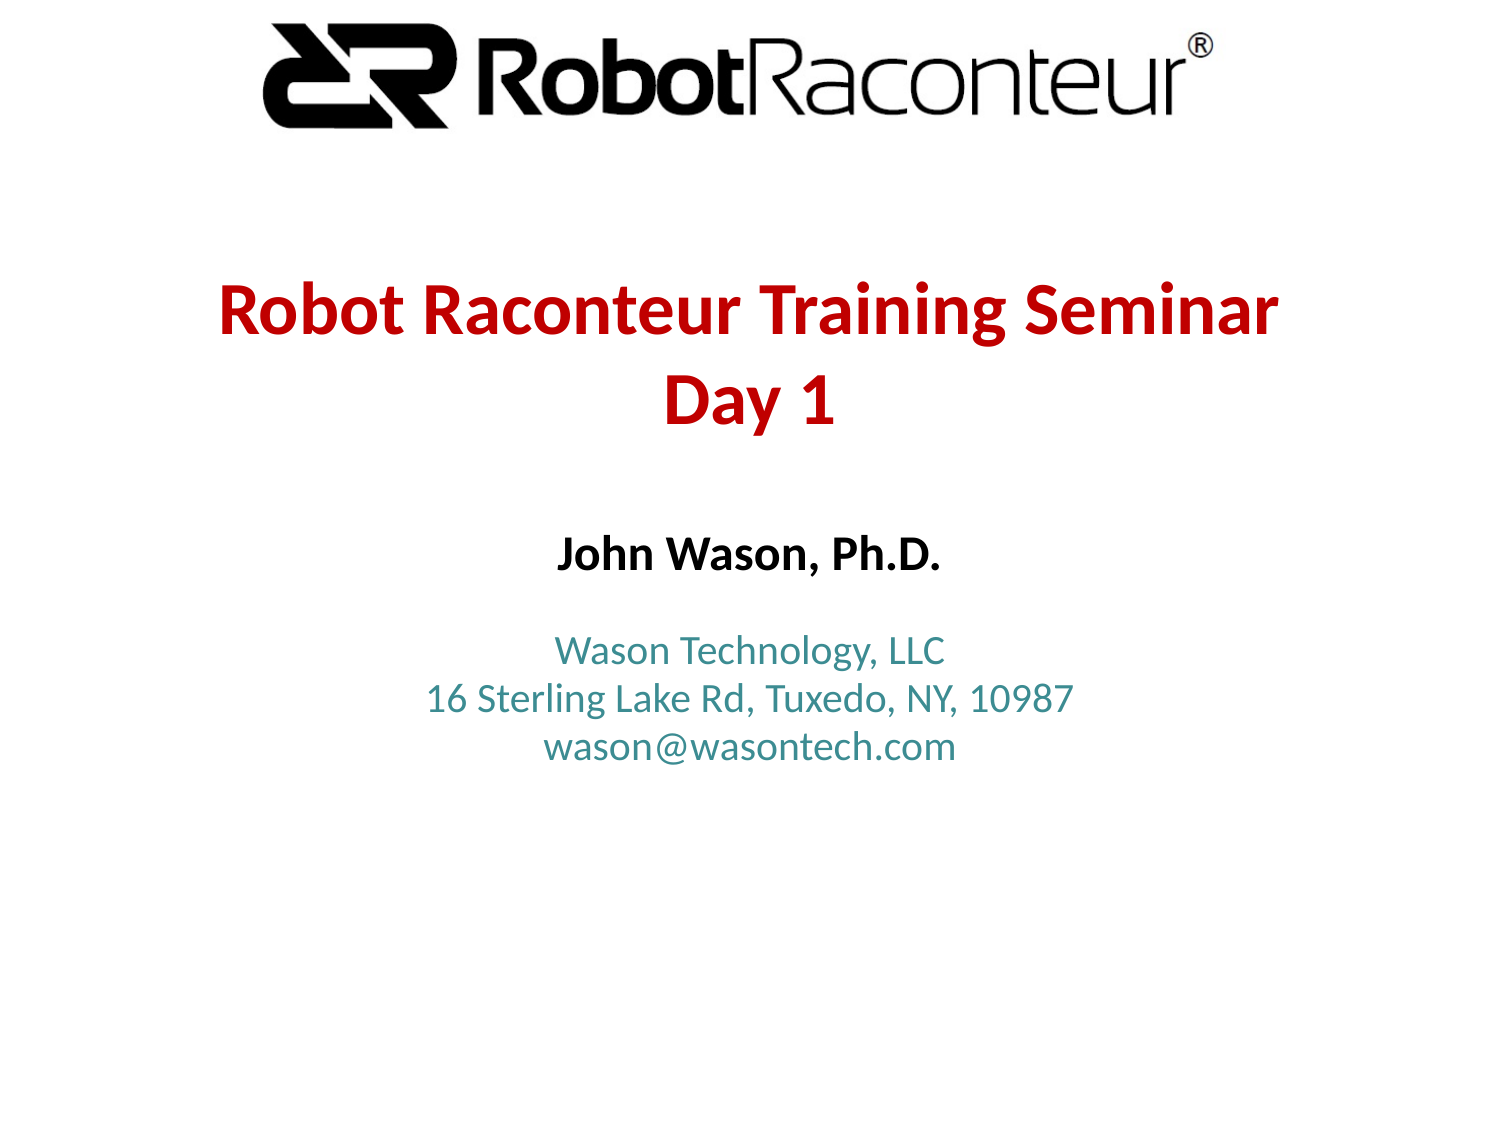

# Robot Raconteur Training Seminar
Day 1
John Wason, Ph.D.

Wason Technology, LLC
16 Sterling Lake Rd, Tuxedo, NY, 10987
wason@wasontech.com